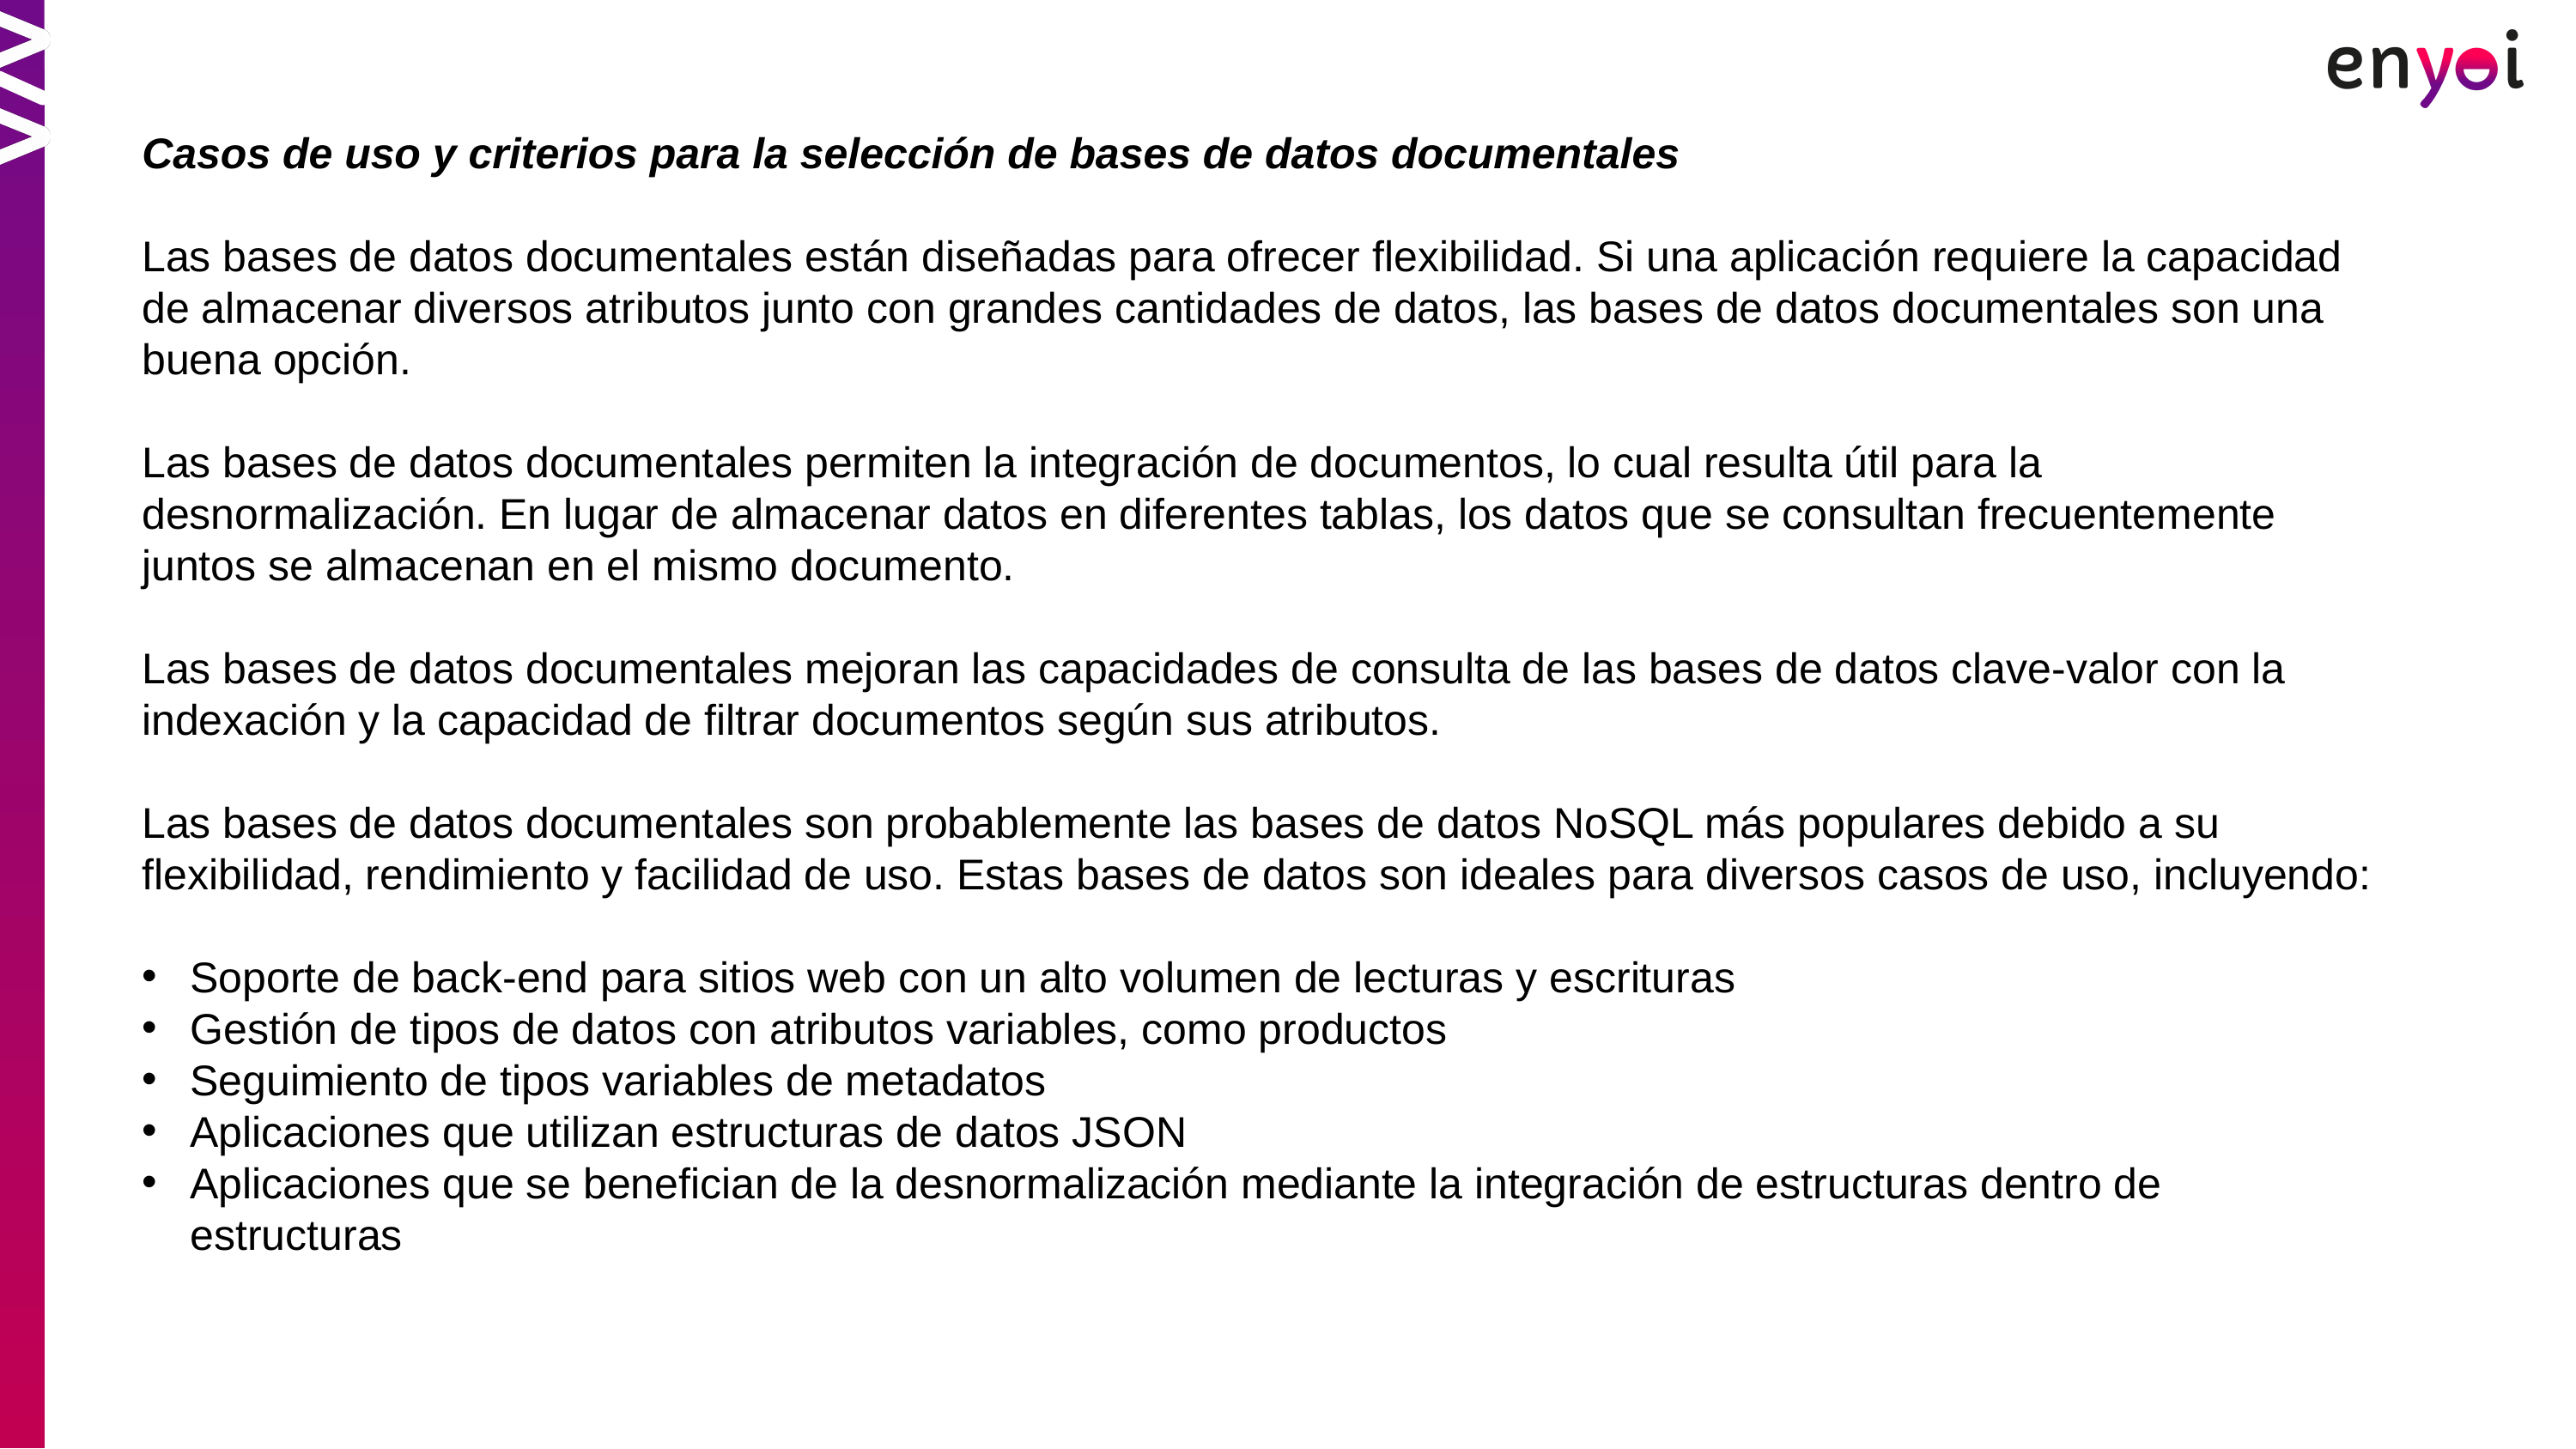

Casos de uso y criterios para la selección de bases de datos documentales

Las bases de datos documentales están diseñadas para ofrecer flexibilidad. Si una aplicación requiere la capacidad de almacenar diversos atributos junto con grandes cantidades de datos, las bases de datos documentales son una buena opción.

Las bases de datos documentales permiten la integración de documentos, lo cual resulta útil para la desnormalización. En lugar de almacenar datos en diferentes tablas, los datos que se consultan frecuentemente juntos se almacenan en el mismo documento.

Las bases de datos documentales mejoran las capacidades de consulta de las bases de datos clave-valor con la indexación y la capacidad de filtrar documentos según sus atributos.

Las bases de datos documentales son probablemente las bases de datos NoSQL más populares debido a su flexibilidad, rendimiento y facilidad de uso. Estas bases de datos son ideales para diversos casos de uso, incluyendo:

Soporte de back-end para sitios web con un alto volumen de lecturas y escrituras
Gestión de tipos de datos con atributos variables, como productos
Seguimiento de tipos variables de metadatos
Aplicaciones que utilizan estructuras de datos JSON
Aplicaciones que se benefician de la desnormalización mediante la integración de estructuras dentro de estructuras